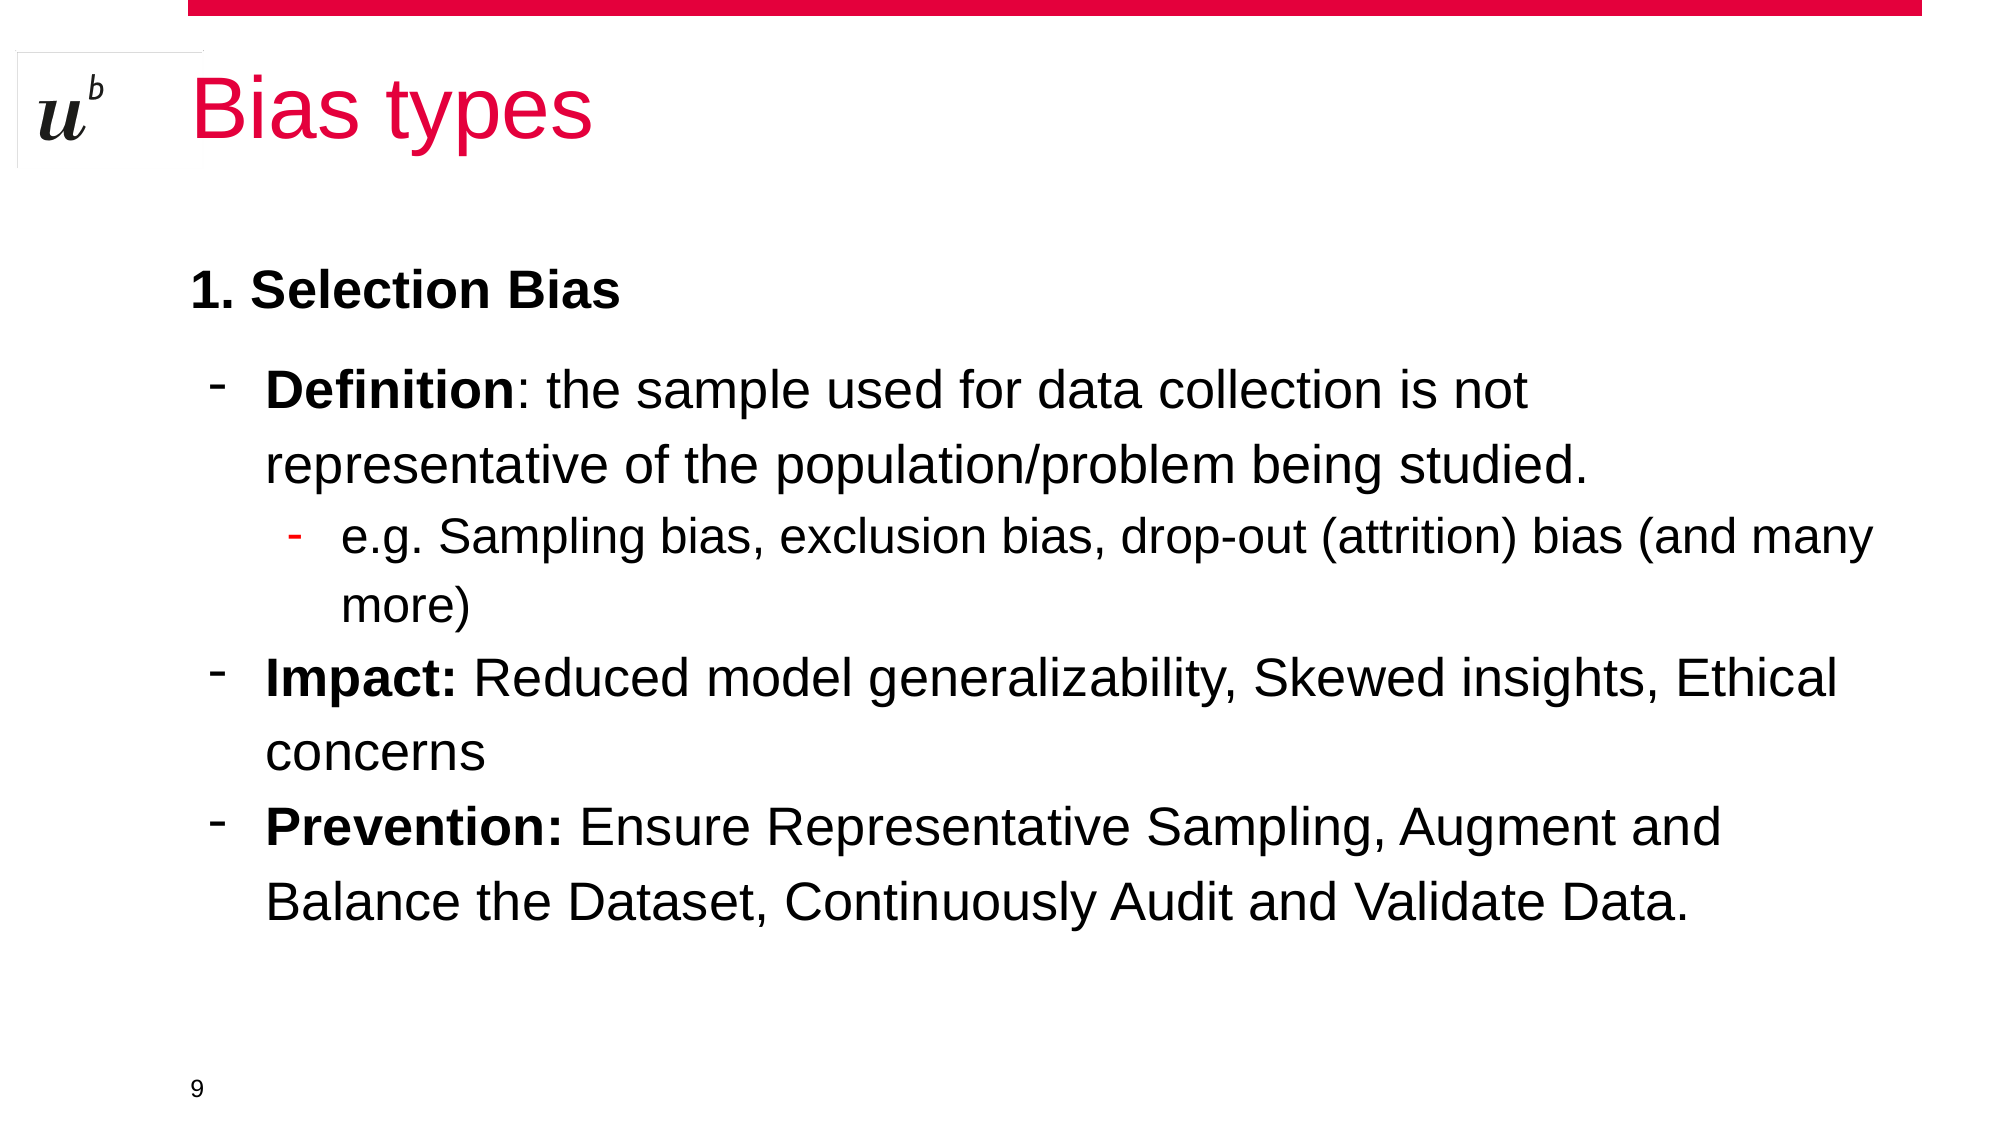

# Bias types
1. Selection Bias
Definition: the sample used for data collection is not representative of the population/problem being studied.
e.g. Sampling bias, exclusion bias, drop-out (attrition) bias (and many more)
Impact: Reduced model generalizability, Skewed insights, Ethical concerns
Prevention: Ensure Representative Sampling, Augment and Balance the Dataset, Continuously Audit and Validate Data.
9